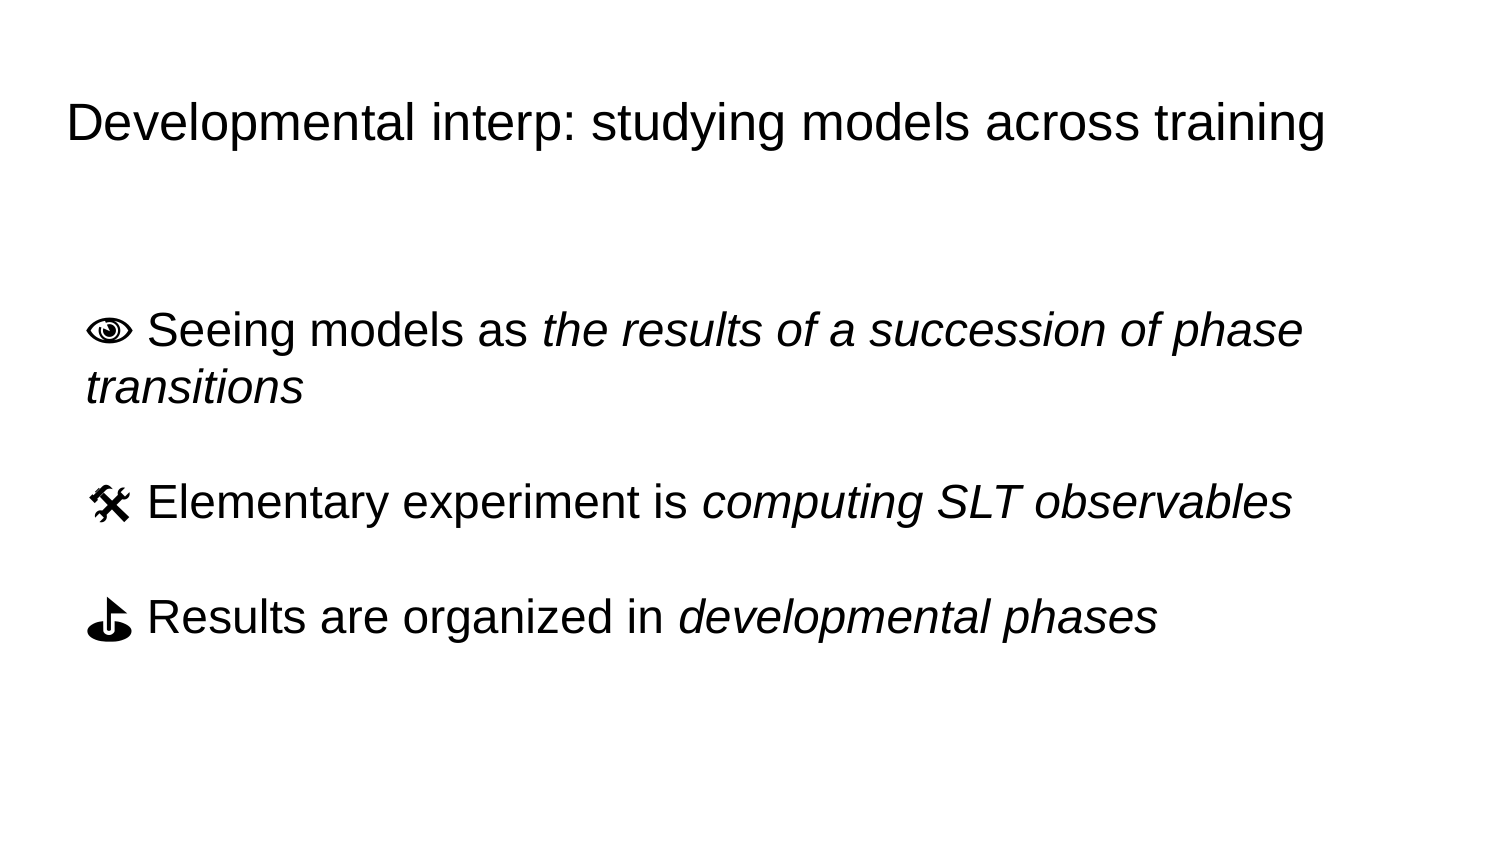

# Developmental interp: studying models across training
👁️ Seeing models as the results of a succession of phase transitions

🛠️ Elementary experiment is computing SLT observables

⛳️ Results are organized in developmental phases